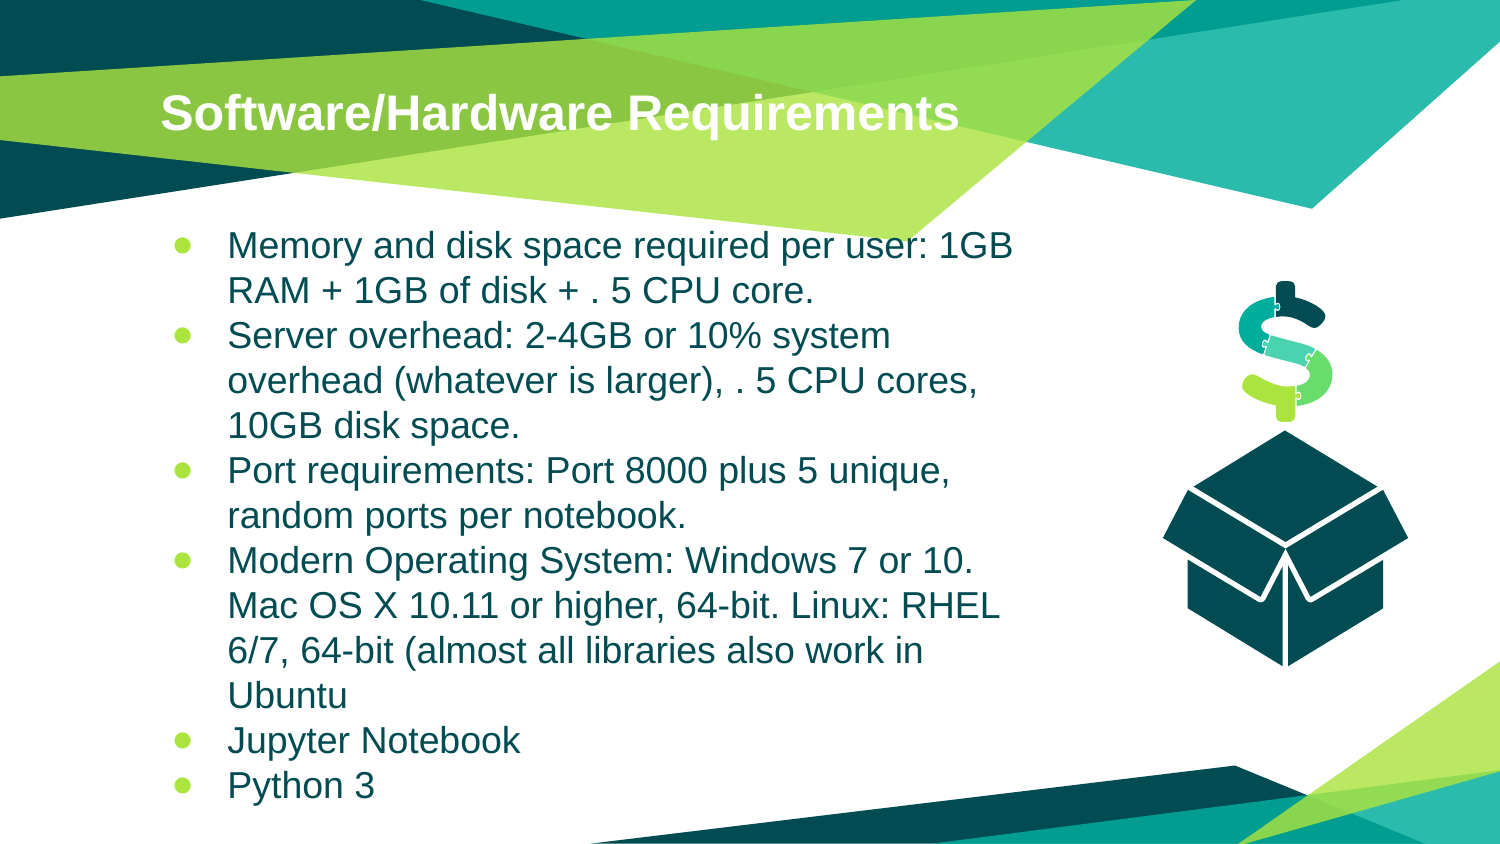

# Software/Hardware Requirements
Memory and disk space required per user: 1GB RAM + 1GB of disk + . 5 CPU core.
Server overhead: 2-4GB or 10% system overhead (whatever is larger), . 5 CPU cores, 10GB disk space.
Port requirements: Port 8000 plus 5 unique, random ports per notebook.
Modern Operating System: Windows 7 or 10. Mac OS X 10.11 or higher, 64-bit. Linux: RHEL 6/7, 64-bit (almost all libraries also work in Ubuntu
Jupyter Notebook
Python 3